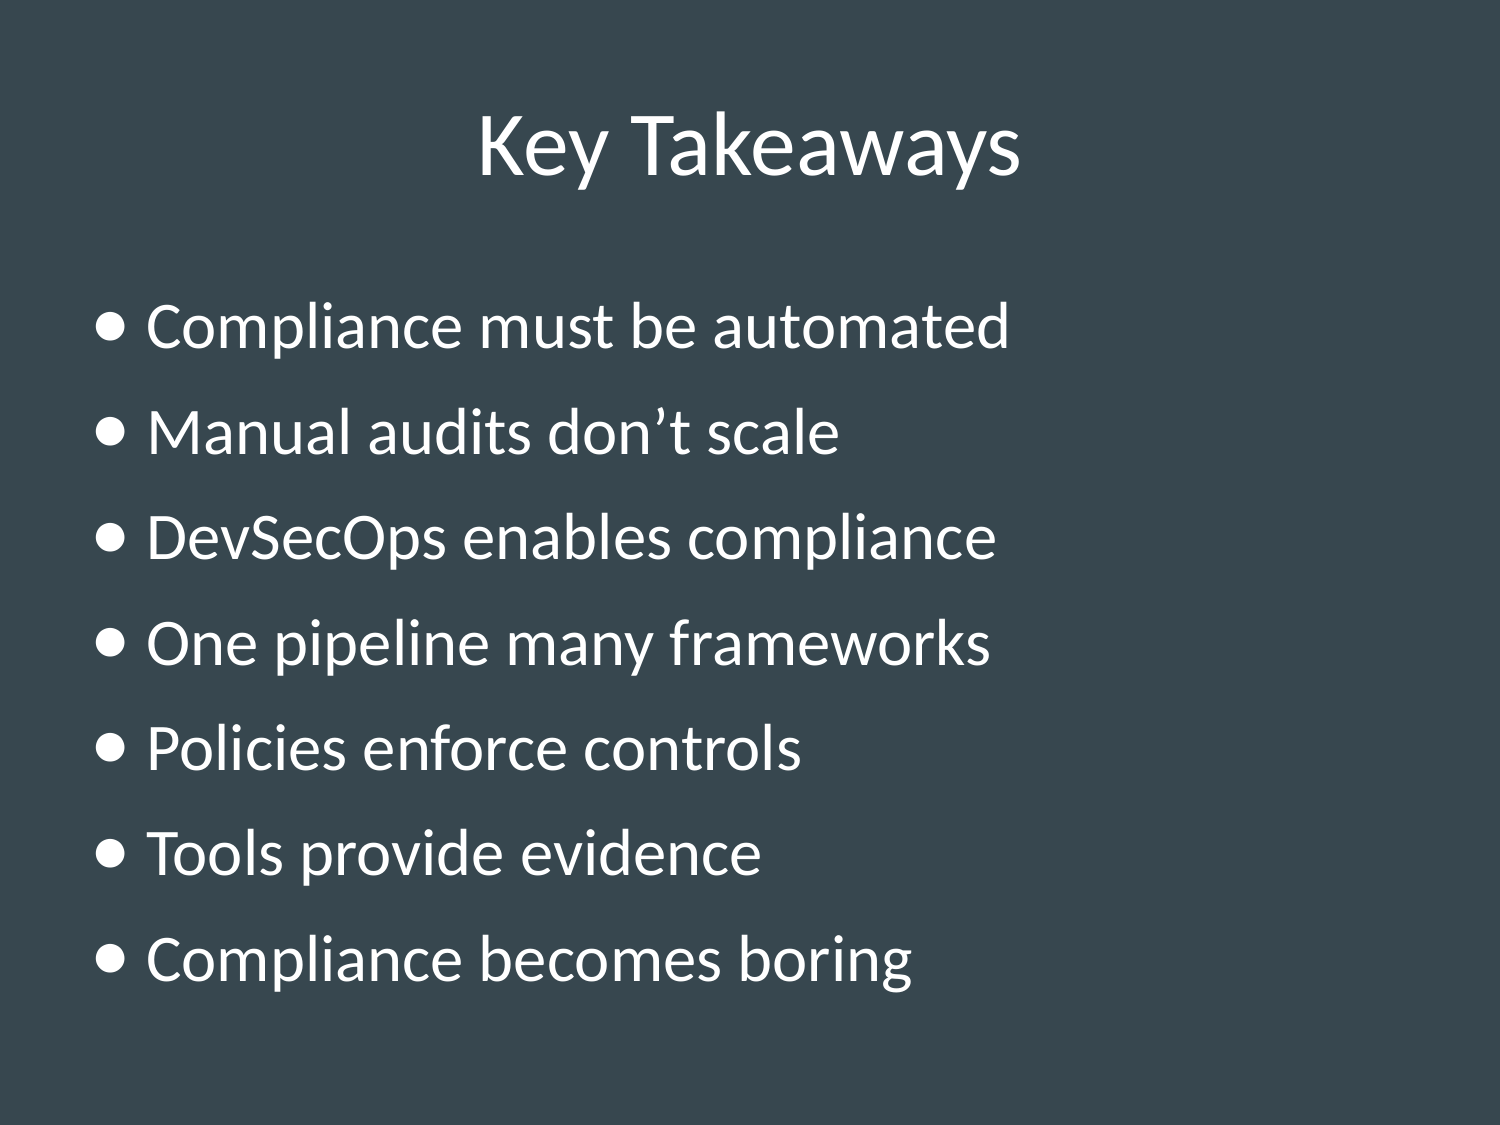

# Key Takeaways
Compliance must be automated
Manual audits don’t scale
DevSecOps enables compliance
One pipeline many frameworks
Policies enforce controls
Tools provide evidence
Compliance becomes boring